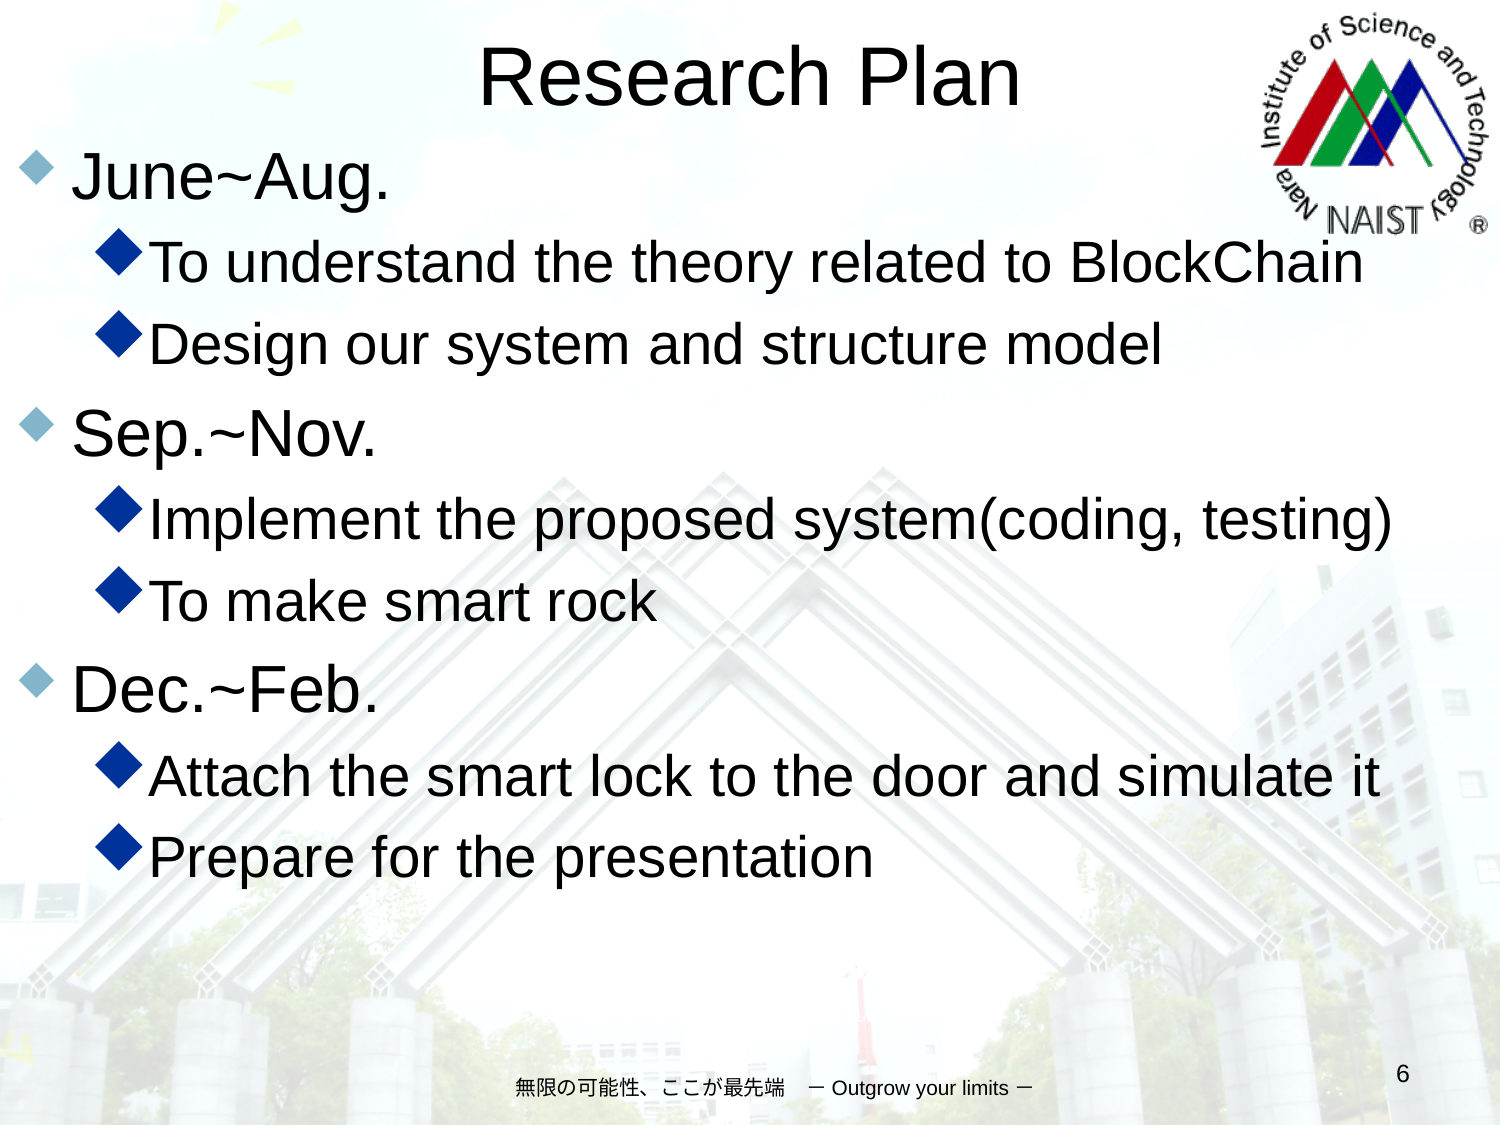

# Research Plan
June~Aug.
To understand the theory related to BlockChain
Design our system and structure model
Sep.~Nov.
Implement the proposed system(coding, testing)
To make smart rock
Dec.~Feb.
Attach the smart lock to the door and simulate it
Prepare for the presentation
6